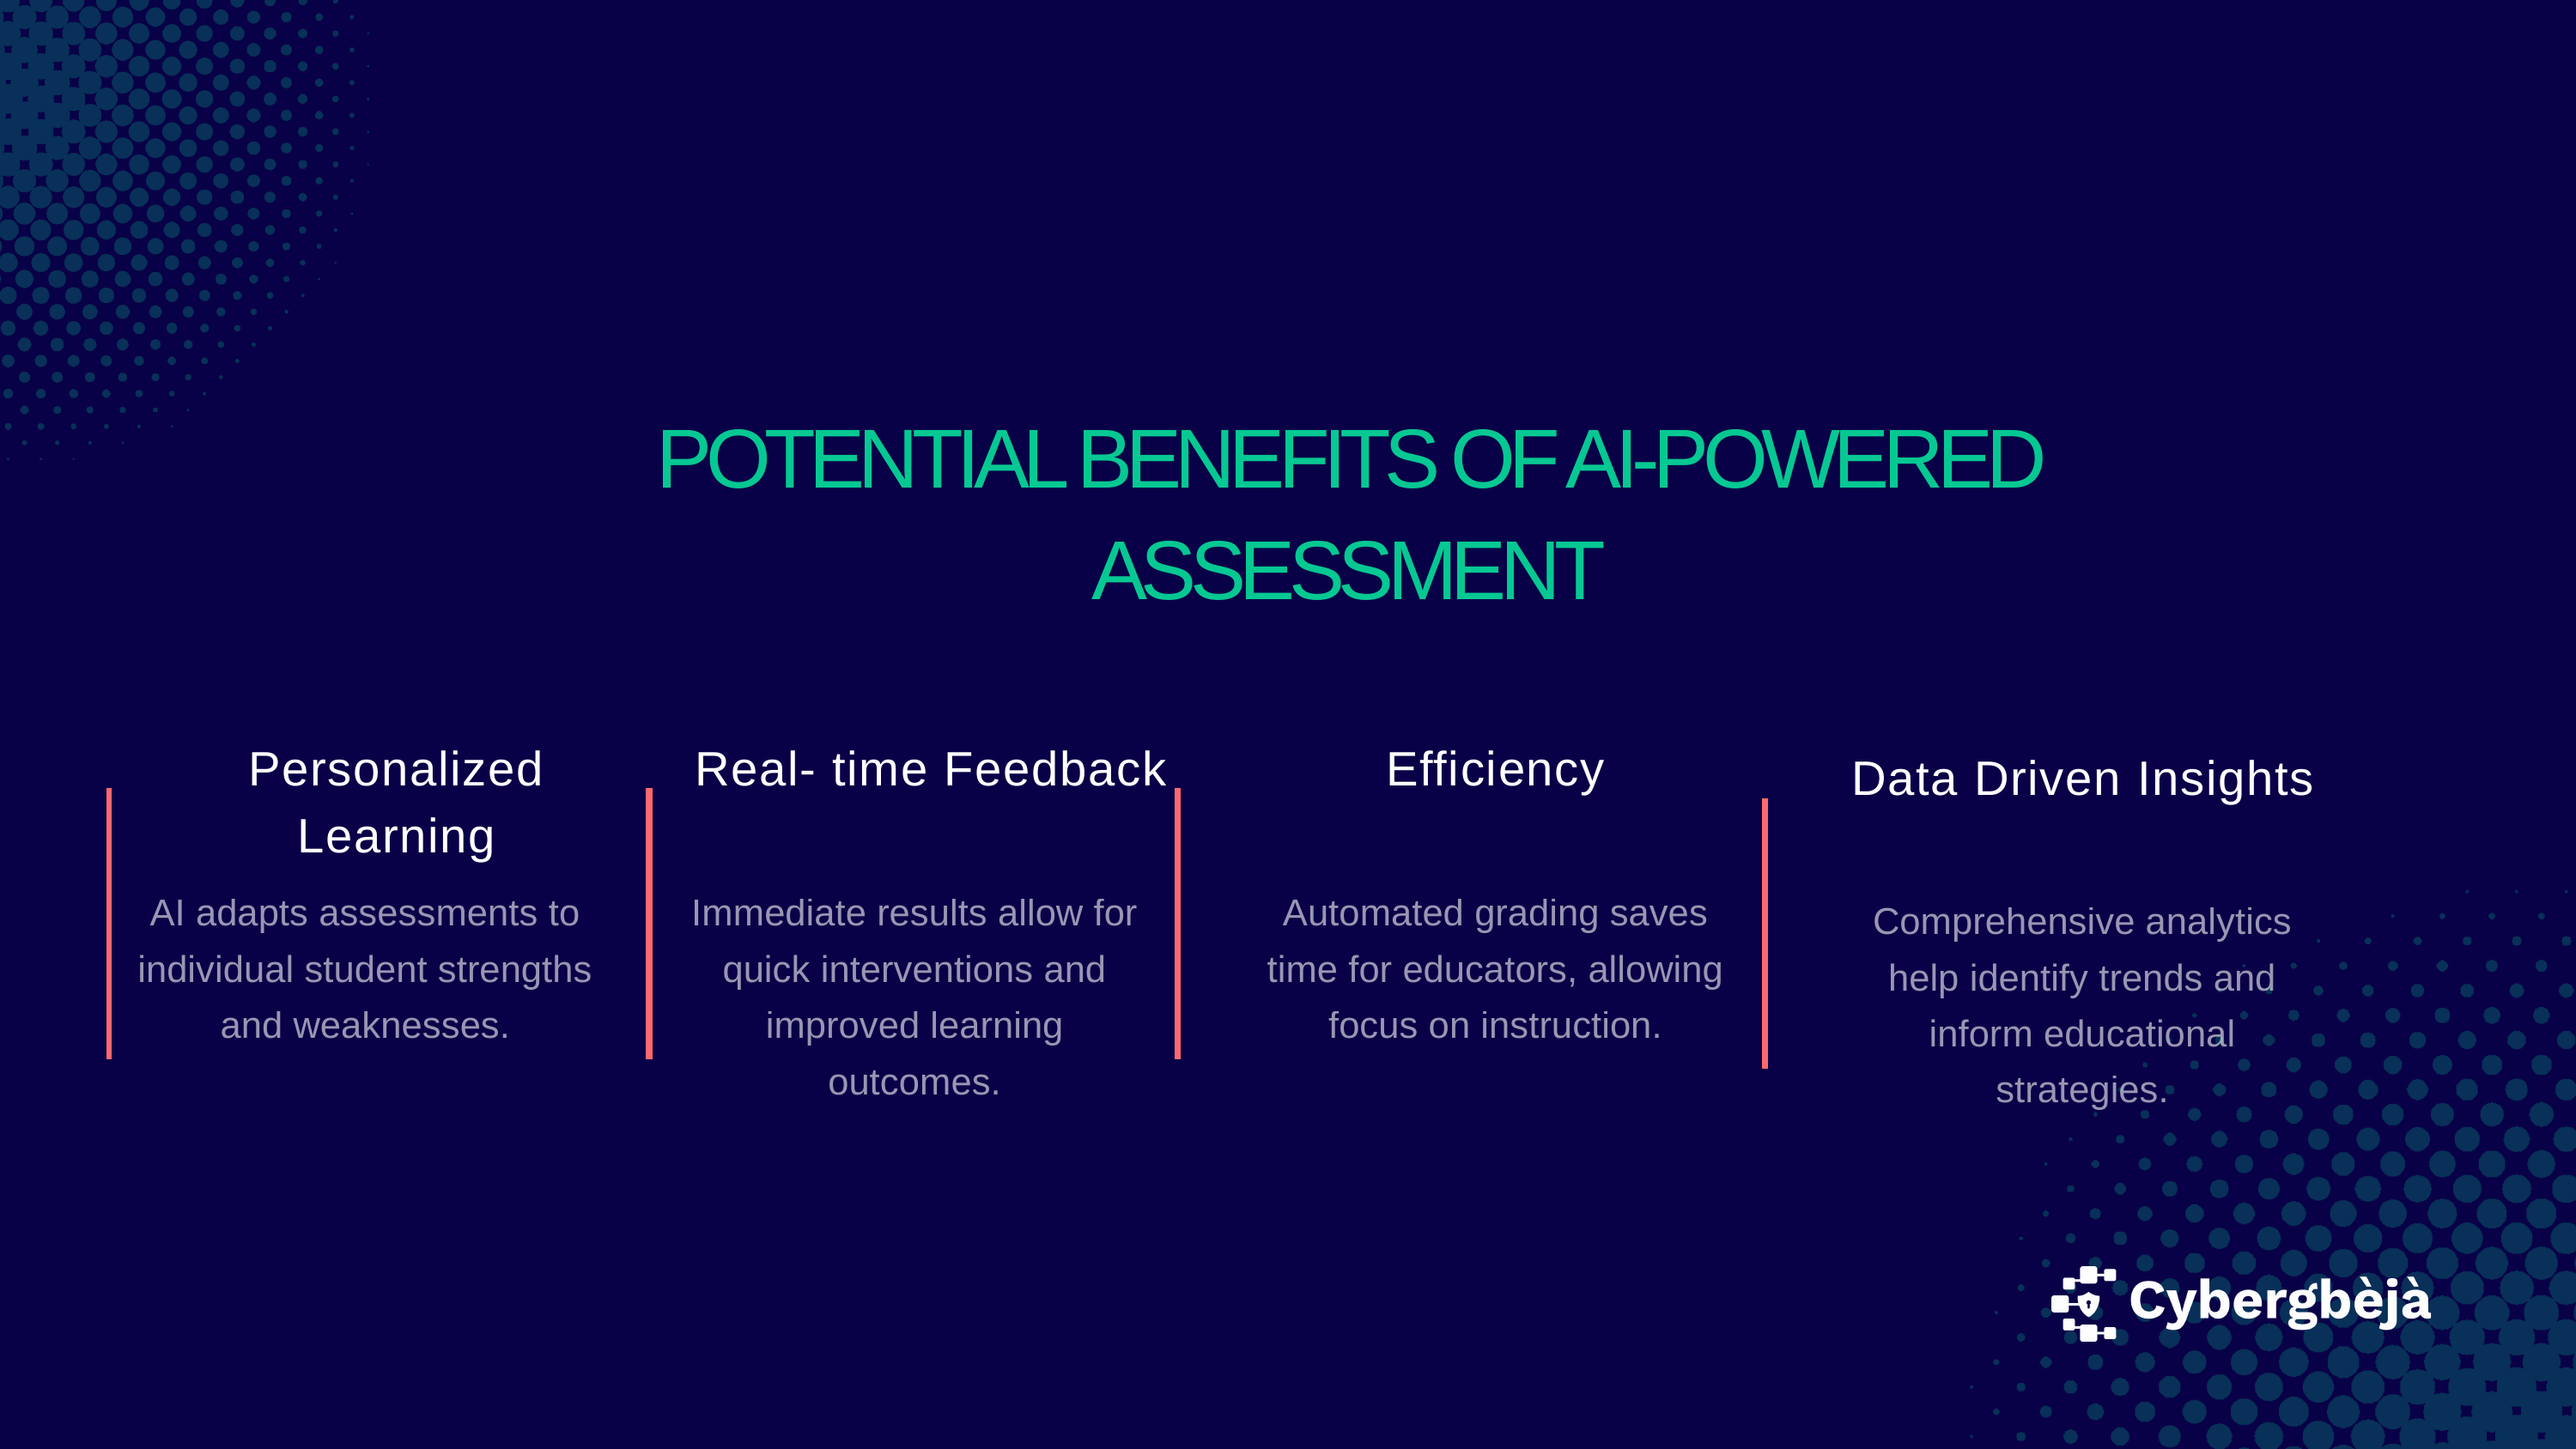

POTENTIAL BENEFITS OF AI-POWERED ASSESSMENT
Personalized Learning
Real- time Feedback
Efficiency
Data Driven Insights

AI adapts assessments to individual student strengths and weaknesses.
Immediate results allow for quick interventions and improved learning outcomes.

Automated grading saves time for educators, allowing focus on instruction.

Comprehensive analytics help identify trends and inform educational strategies.